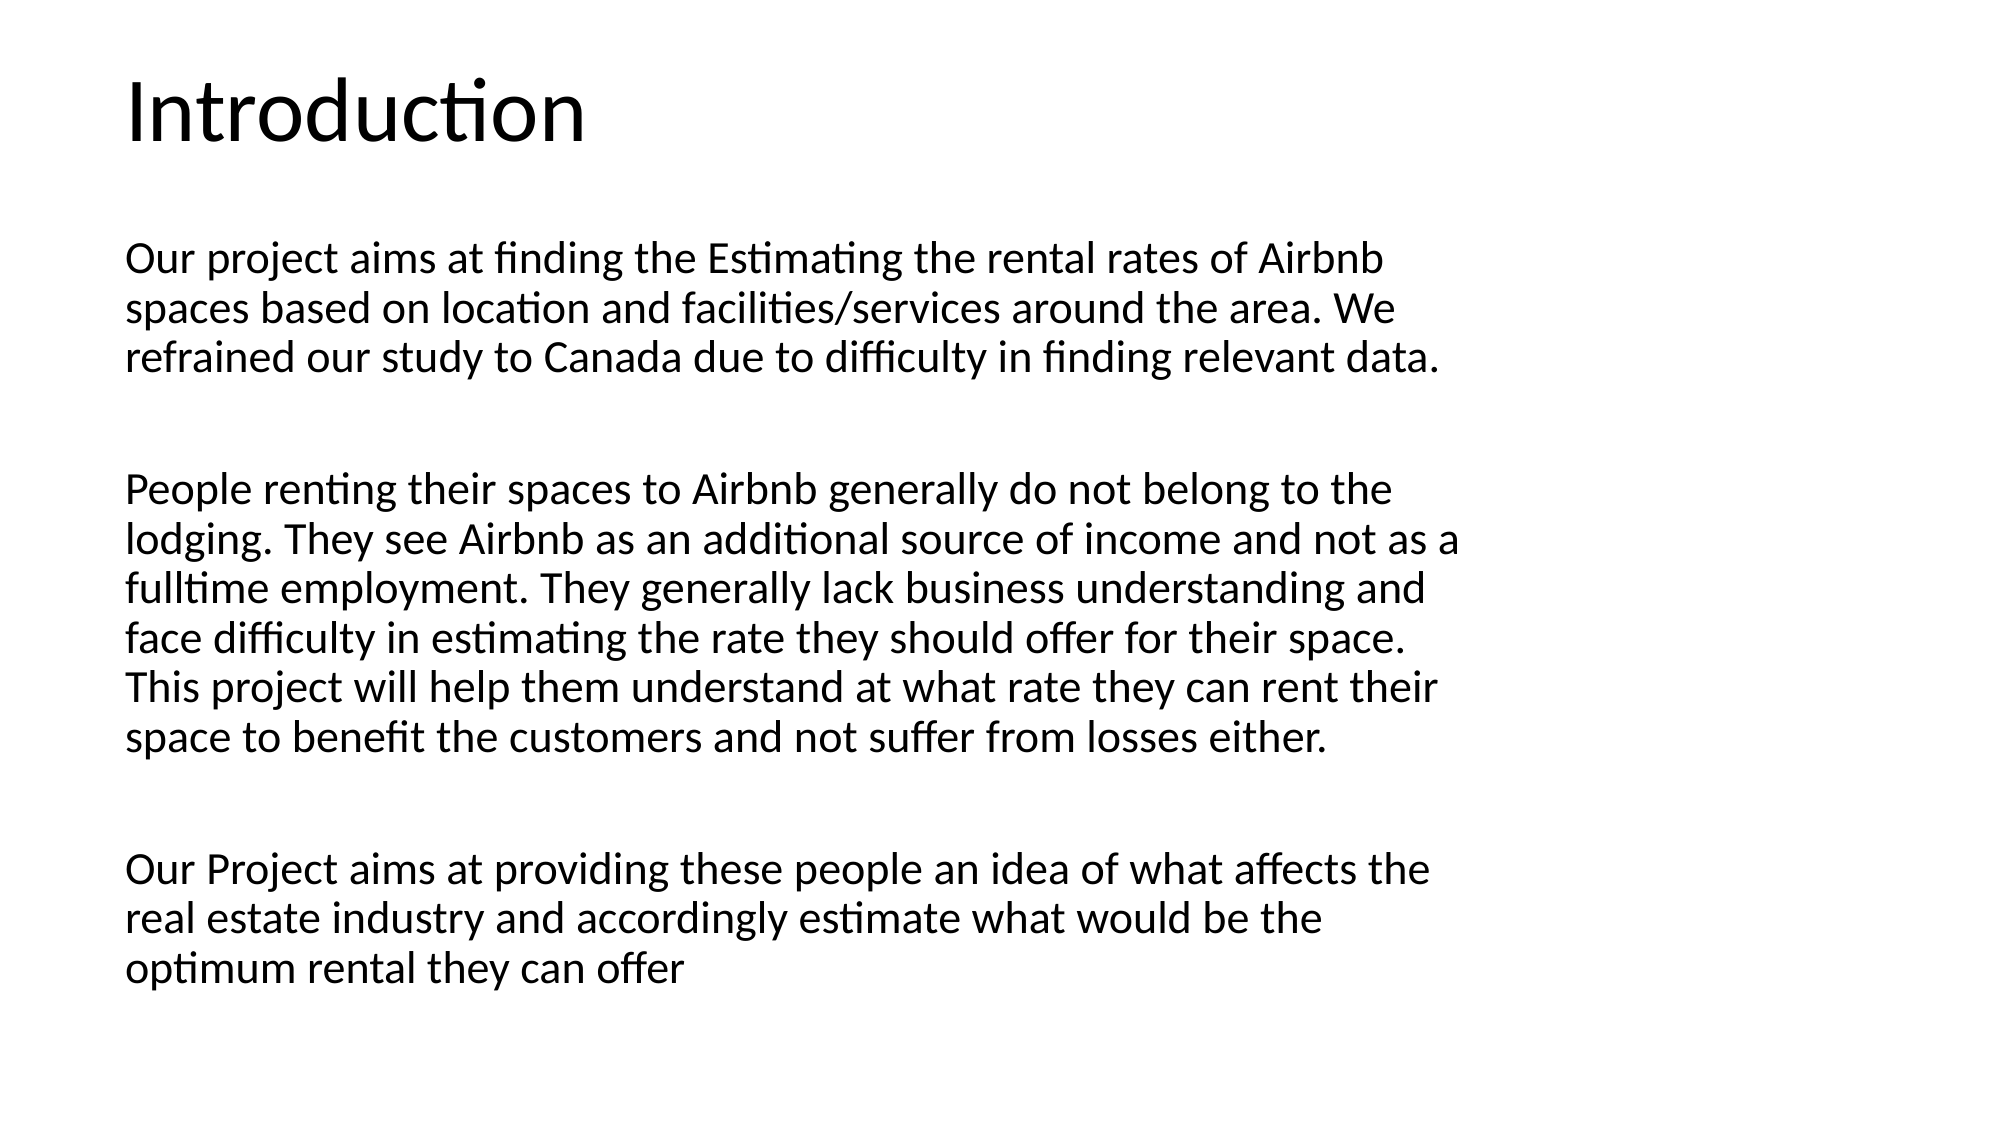

# Introduction
Our project aims at finding the Estimating the rental rates of Airbnb spaces based on location and facilities/services around the area. We refrained our study to Canada due to difficulty in finding relevant data.

People renting their spaces to Airbnb generally do not belong to the lodging. They see Airbnb as an additional source of income and not as a fulltime employment. They generally lack business understanding and face difficulty in estimating the rate they should offer for their space. This project will help them understand at what rate they can rent their space to benefit the customers and not suffer from losses either.

Our Project aims at providing these people an idea of what affects the real estate industry and accordingly estimate what would be the optimum rental they can offer